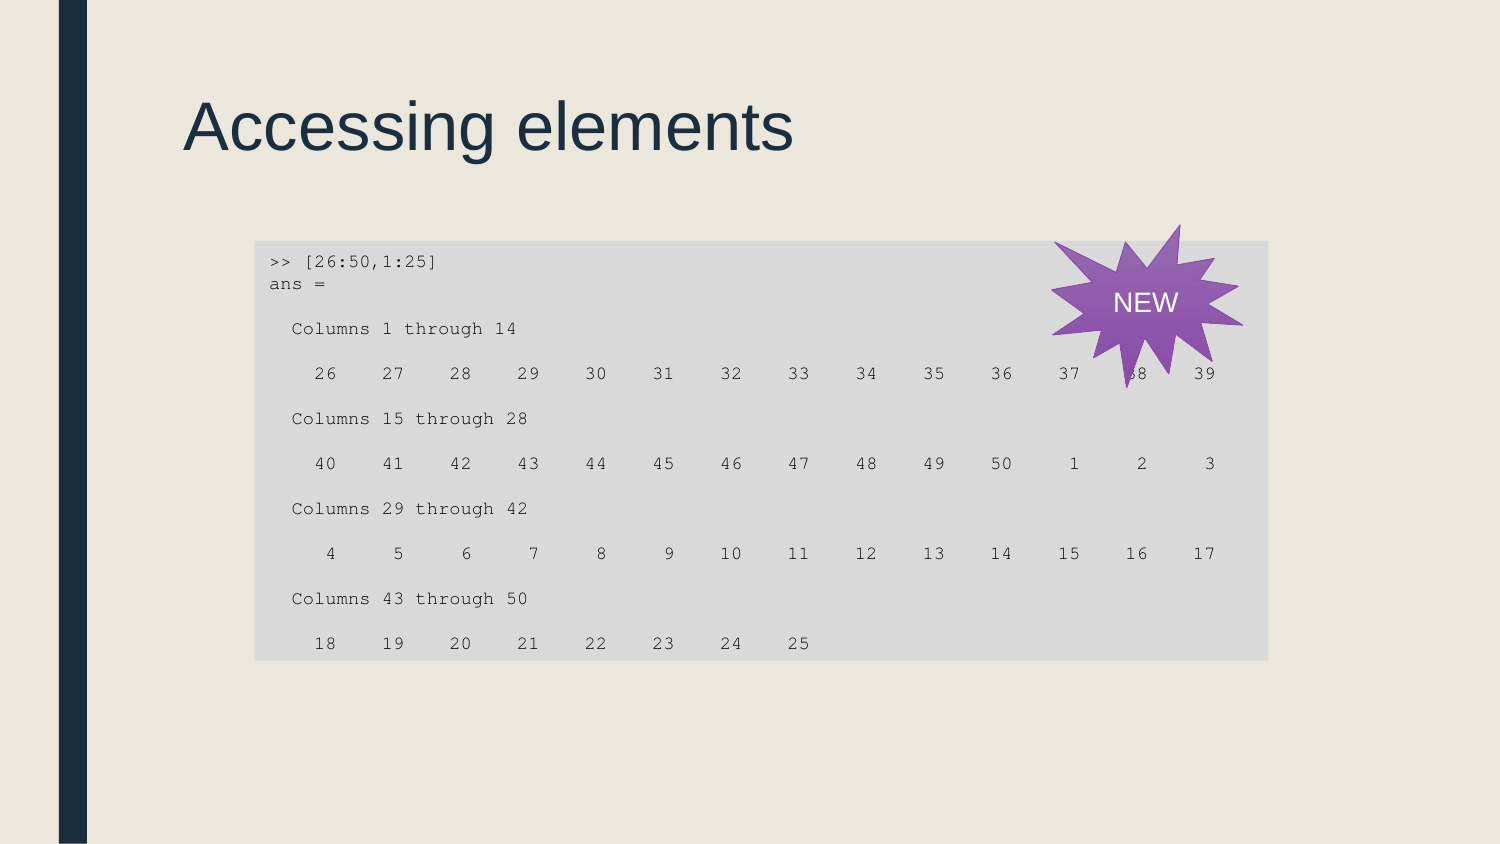

# Accessing elements
NEW
>> [26:50,1:25]
ans =

  Columns 1 through 14

    26    27    28    29    30    31    32    33    34    35    36    37    38    39

  Columns 15 through 28

    40    41    42    43    44    45    46    47    48    49    50     1     2     3

  Columns 29 through 42

     4     5     6     7     8     9    10    11    12    13    14    15    16    17

  Columns 43 through 50

    18    19    20    21    22    23    24    25